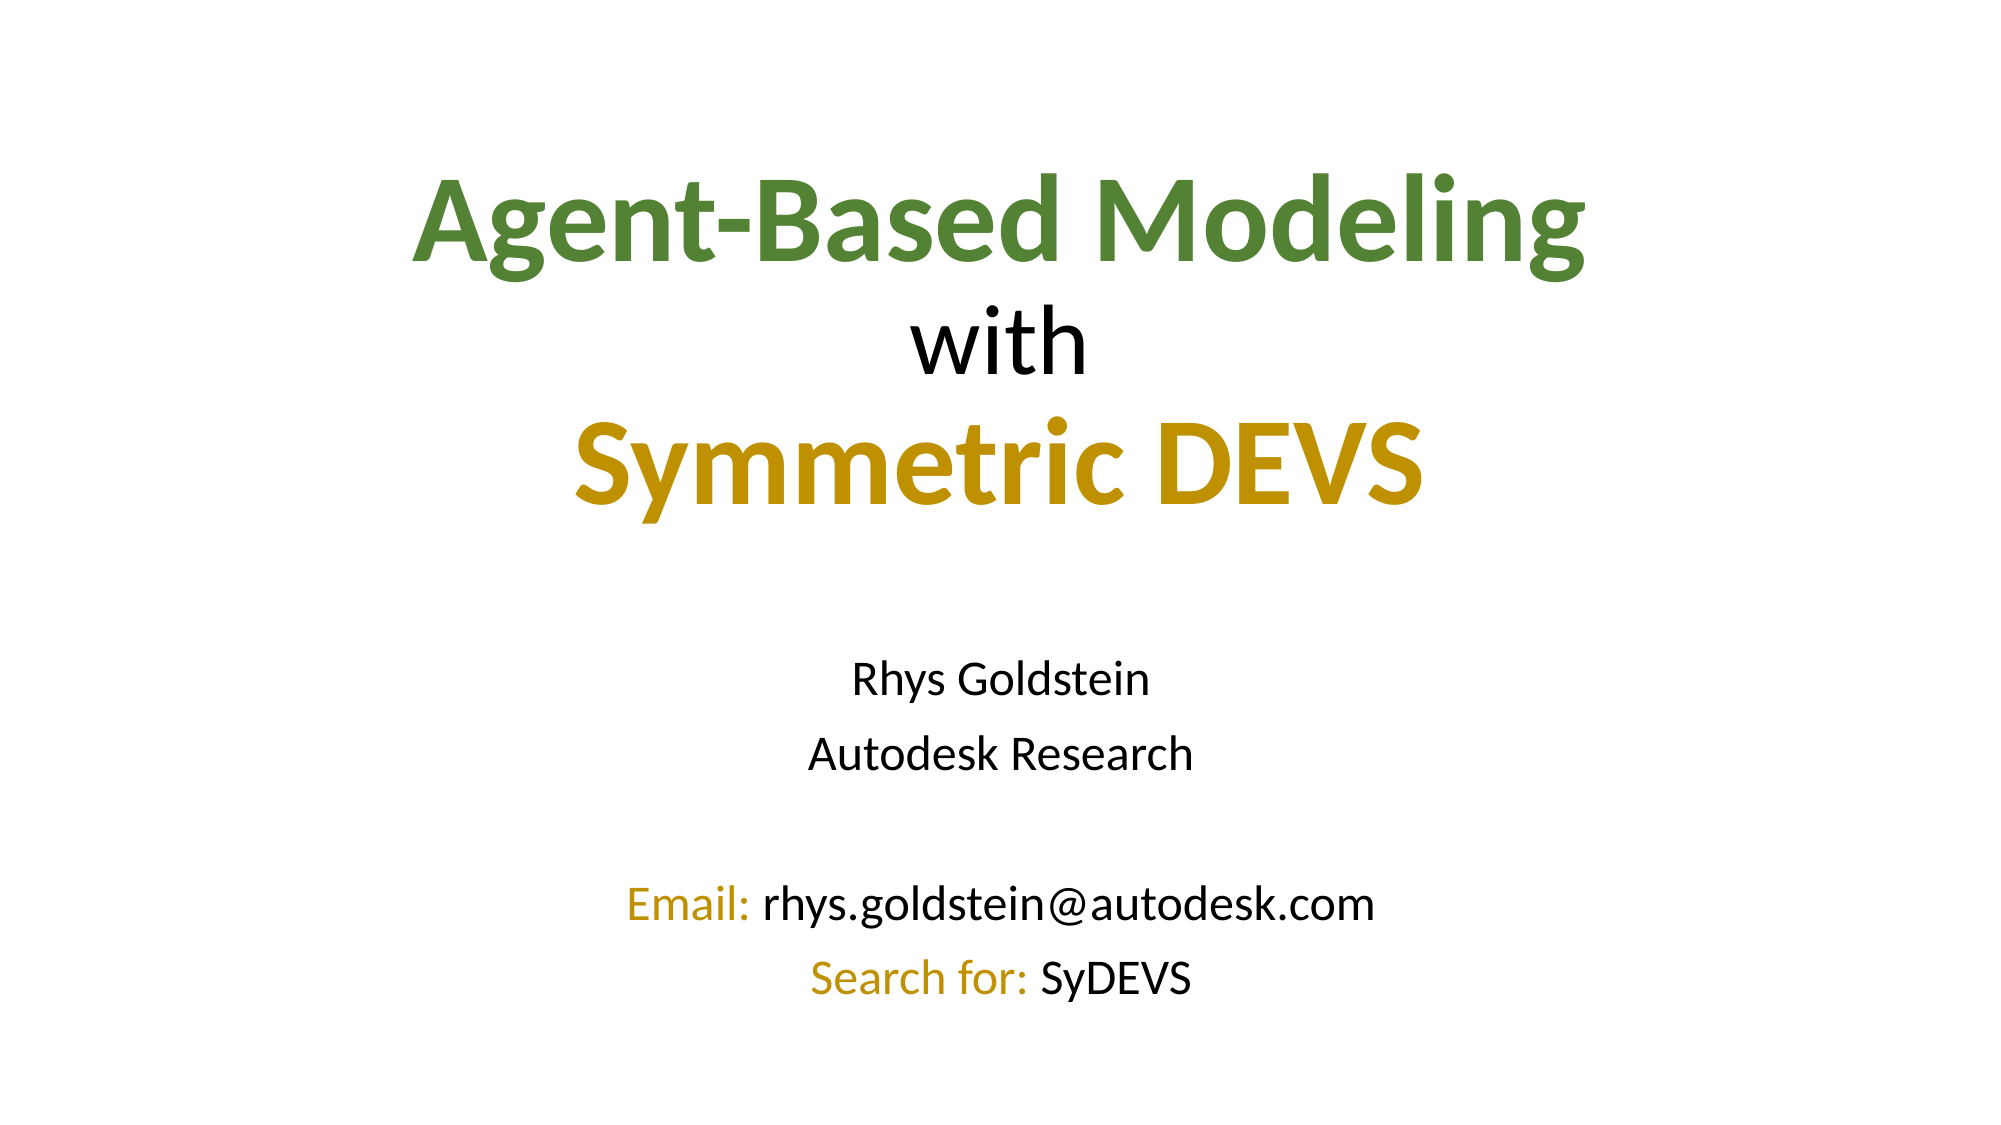

# Agent-Based Modeling with Symmetric DEVS
Rhys Goldstein
Autodesk Research

Email: rhys.goldstein@autodesk.com
Search for: SyDEVS

1